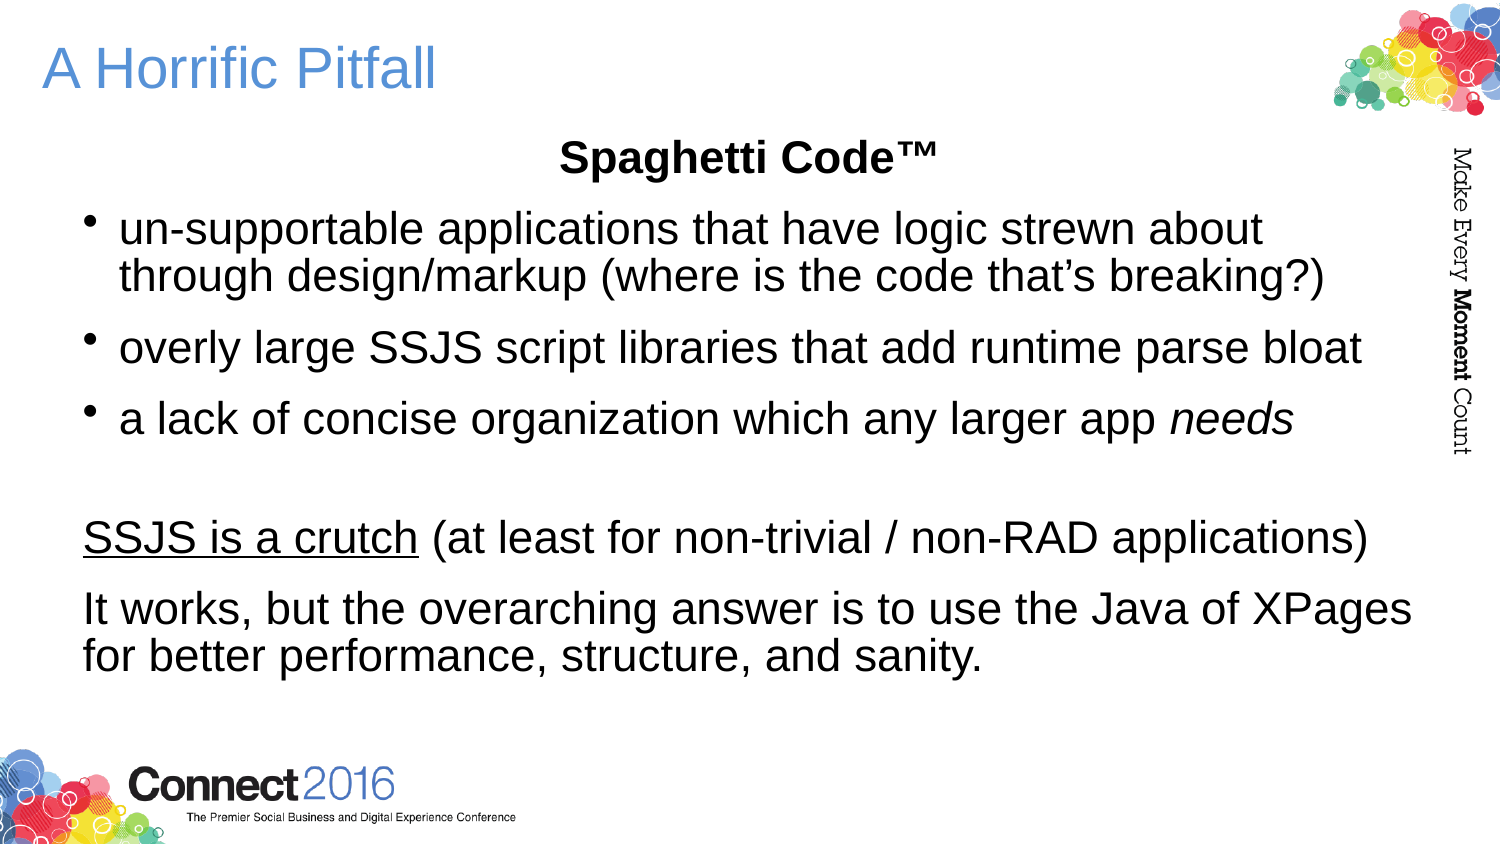

# A Horrific Pitfall
Spaghetti Code™
un-supportable applications that have logic strewn about through design/markup (where is the code that’s breaking?)
overly large SSJS script libraries that add runtime parse bloat
a lack of concise organization which any larger app needs
SSJS is a crutch (at least for non-trivial / non-RAD applications)
It works, but the overarching answer is to use the Java of XPages for better performance, structure, and sanity.